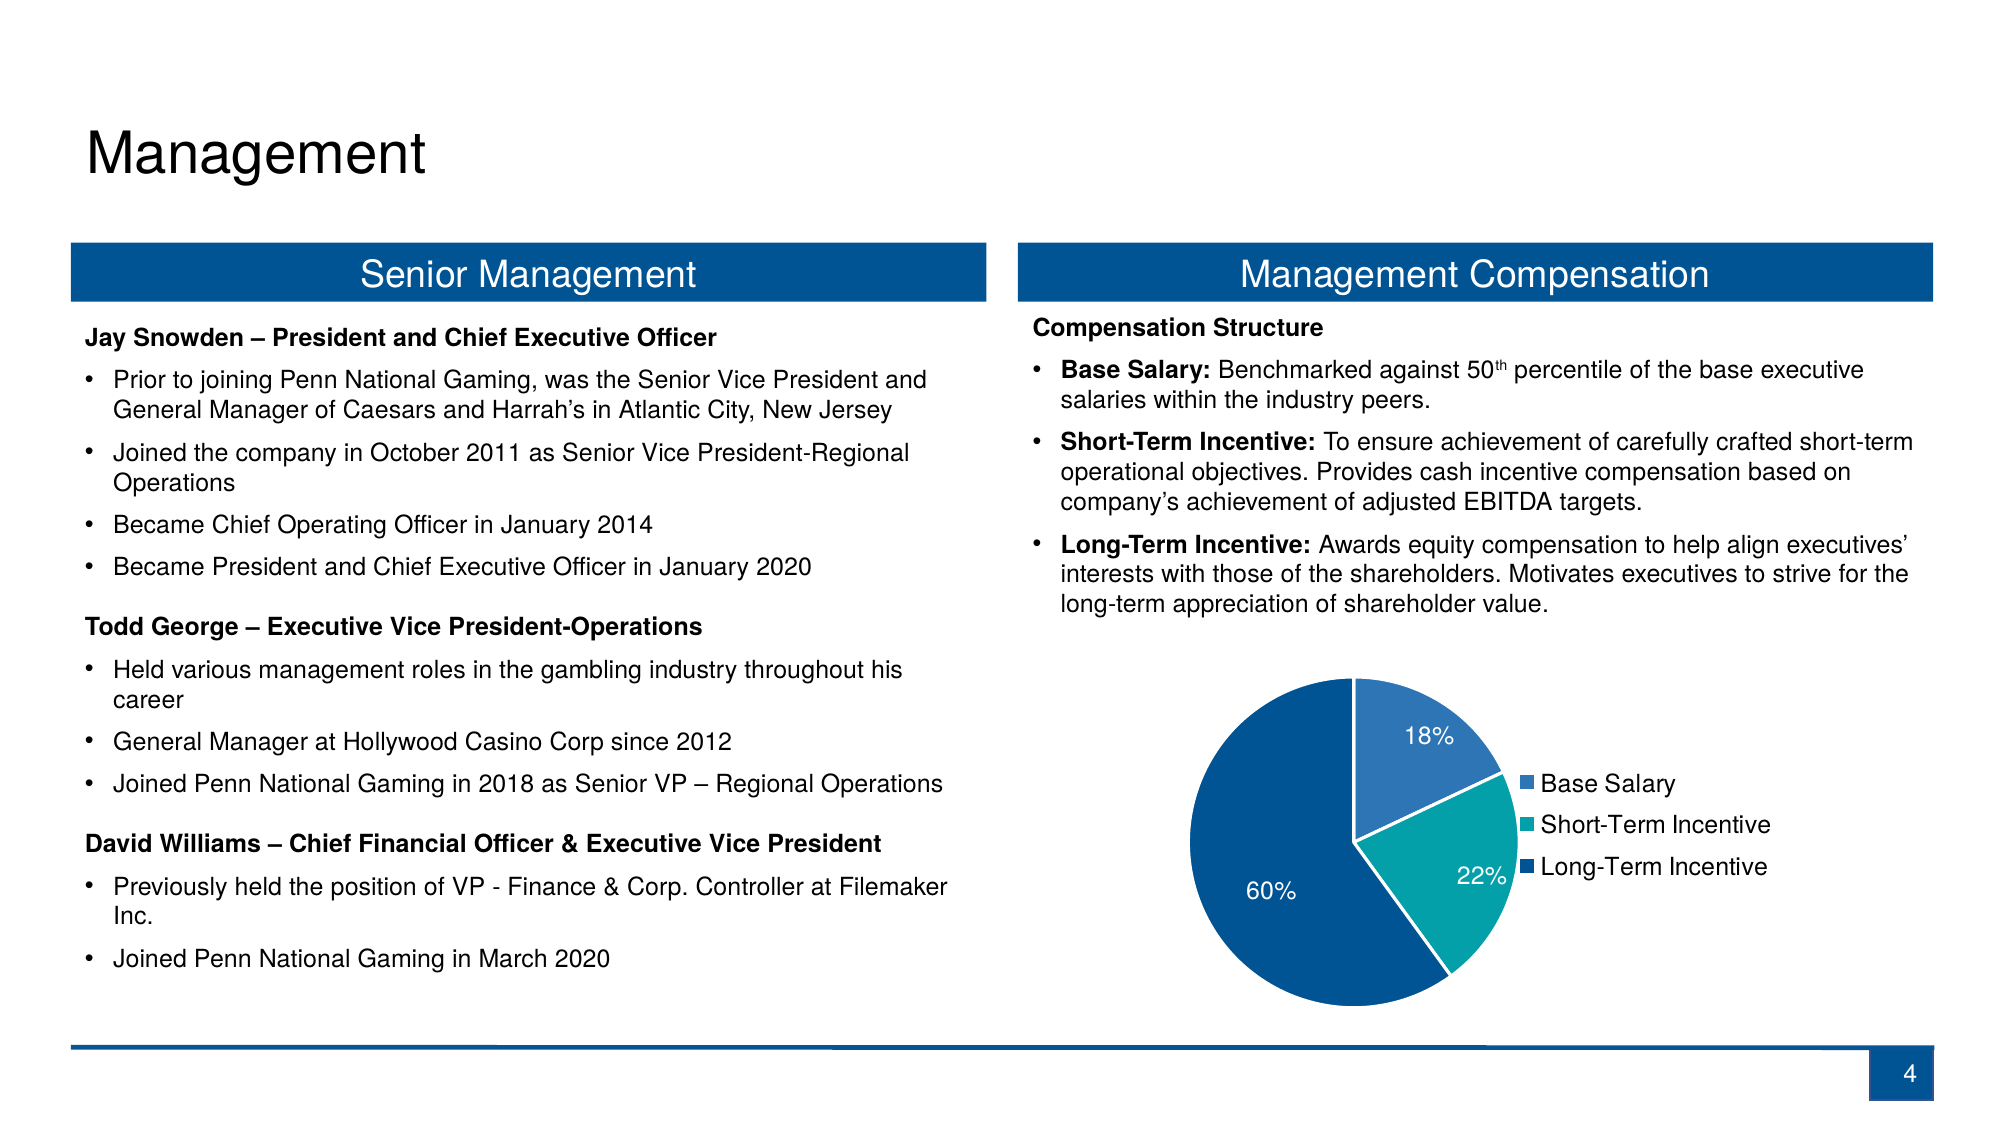

# Management

Senior Management
Management Compensation
Compensation Structure

Base Salary: Benchmarked against 50th percentile of the base executive salaries within the industry peers.

Short-Term Incentive: To ensure achievement of carefully crafted short-term operational objectives. Provides cash incentive compensation based on company’s achievement of adjusted EBITDA targets.

Long-Term Incentive: Awards equity compensation to help align executives’ interests with those of the shareholders. Motivates executives to strive for the long-term appreciation of shareholder value.
Jay Snowden – President and Chief Executive Officer

Prior to joining Penn National Gaming, was the Senior Vice President and General Manager of Caesars and Harrah’s in Atlantic City, New Jersey

Joined the company in October 2011 as Senior Vice President-Regional Operations

Became Chief Operating Officer in January 2014

Became President and Chief Executive Officer in January 2020

Todd George – Executive Vice President-Operations

Held various management roles in the gambling industry throughout his career

General Manager at Hollywood Casino Corp since 2012

Joined Penn National Gaming in 2018 as Senior VP – Regional Operations

David Williams – Chief Financial Officer & Executive Vice President

Previously held the position of VP - Finance & Corp. Controller at Filemaker Inc.

Joined Penn National Gaming in March 2020

### Chart

| Category |  |
|---|---|
| Base Salary | 0.18 |
| Short-Term Incentive | 0.22 |
| Long-Term Incentive | 0.6 |
4